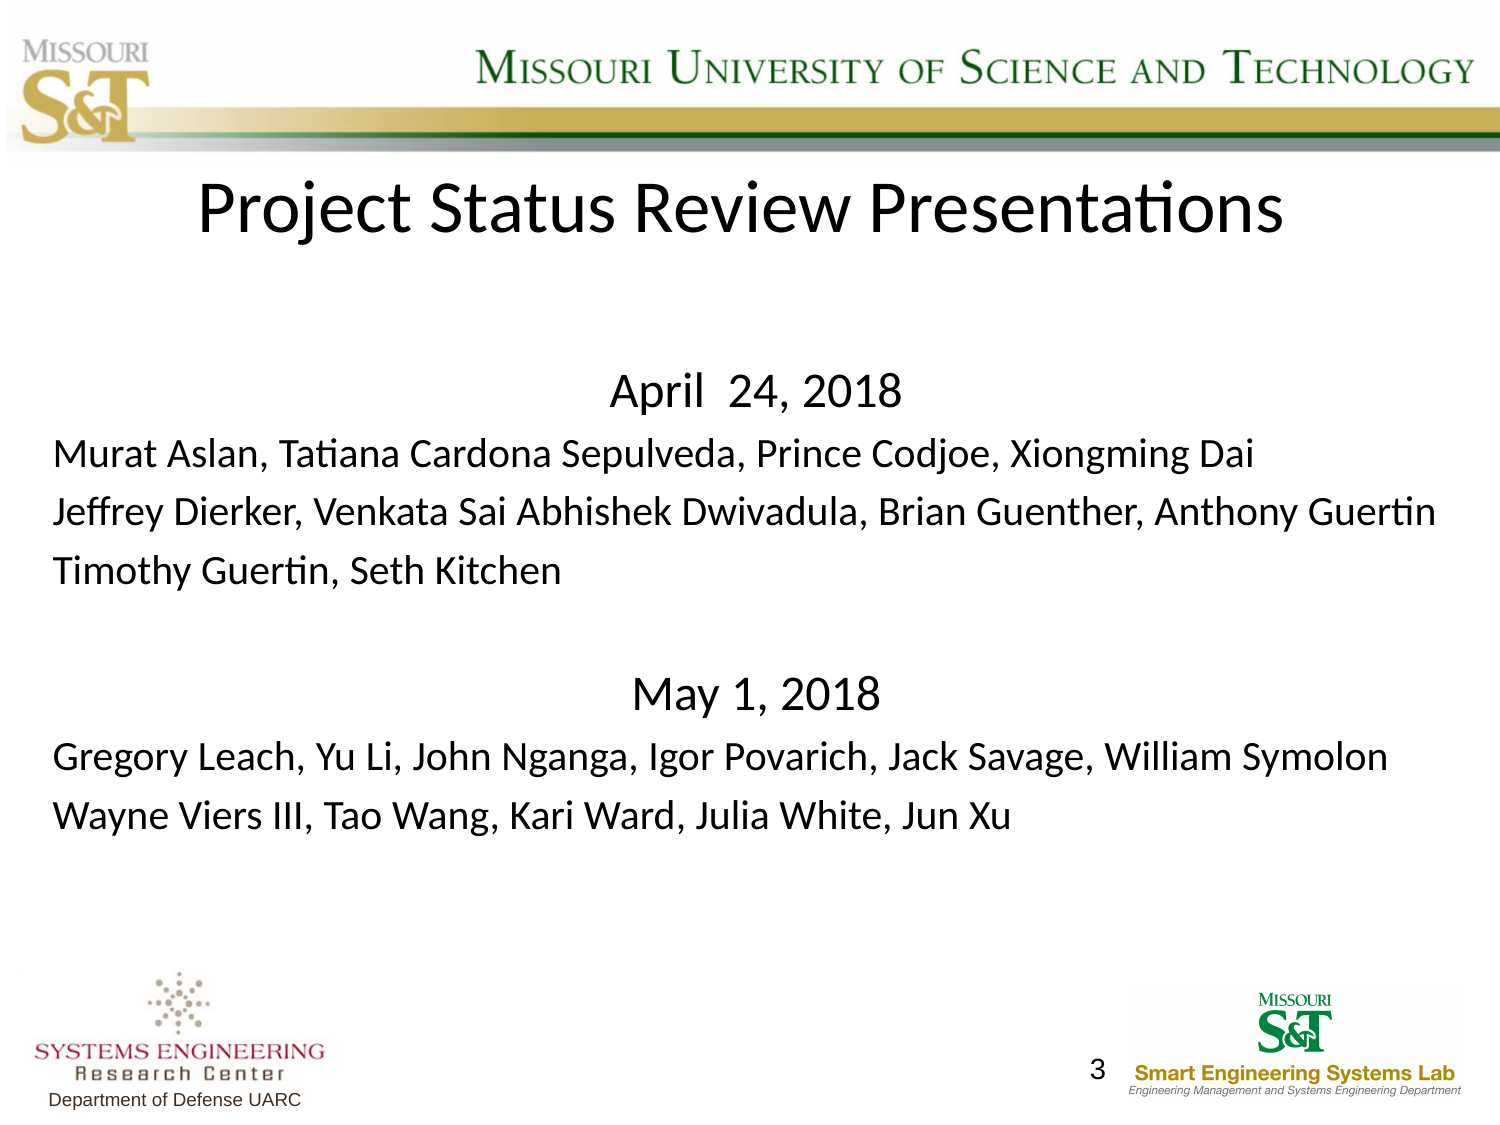

# Project Status Review Presentations
April  24, 2018
Murat Aslan, Tatiana Cardona Sepulveda, Prince Codjoe, Xiongming Dai
Jeffrey Dierker, Venkata Sai Abhishek Dwivadula, Brian Guenther, Anthony Guertin
Timothy Guertin, Seth Kitchen

May 1, 2018
Gregory Leach, Yu Li, John Nganga, Igor Povarich, Jack Savage, William Symolon
Wayne Viers III, Tao Wang, Kari Ward, Julia White, Jun Xu

3